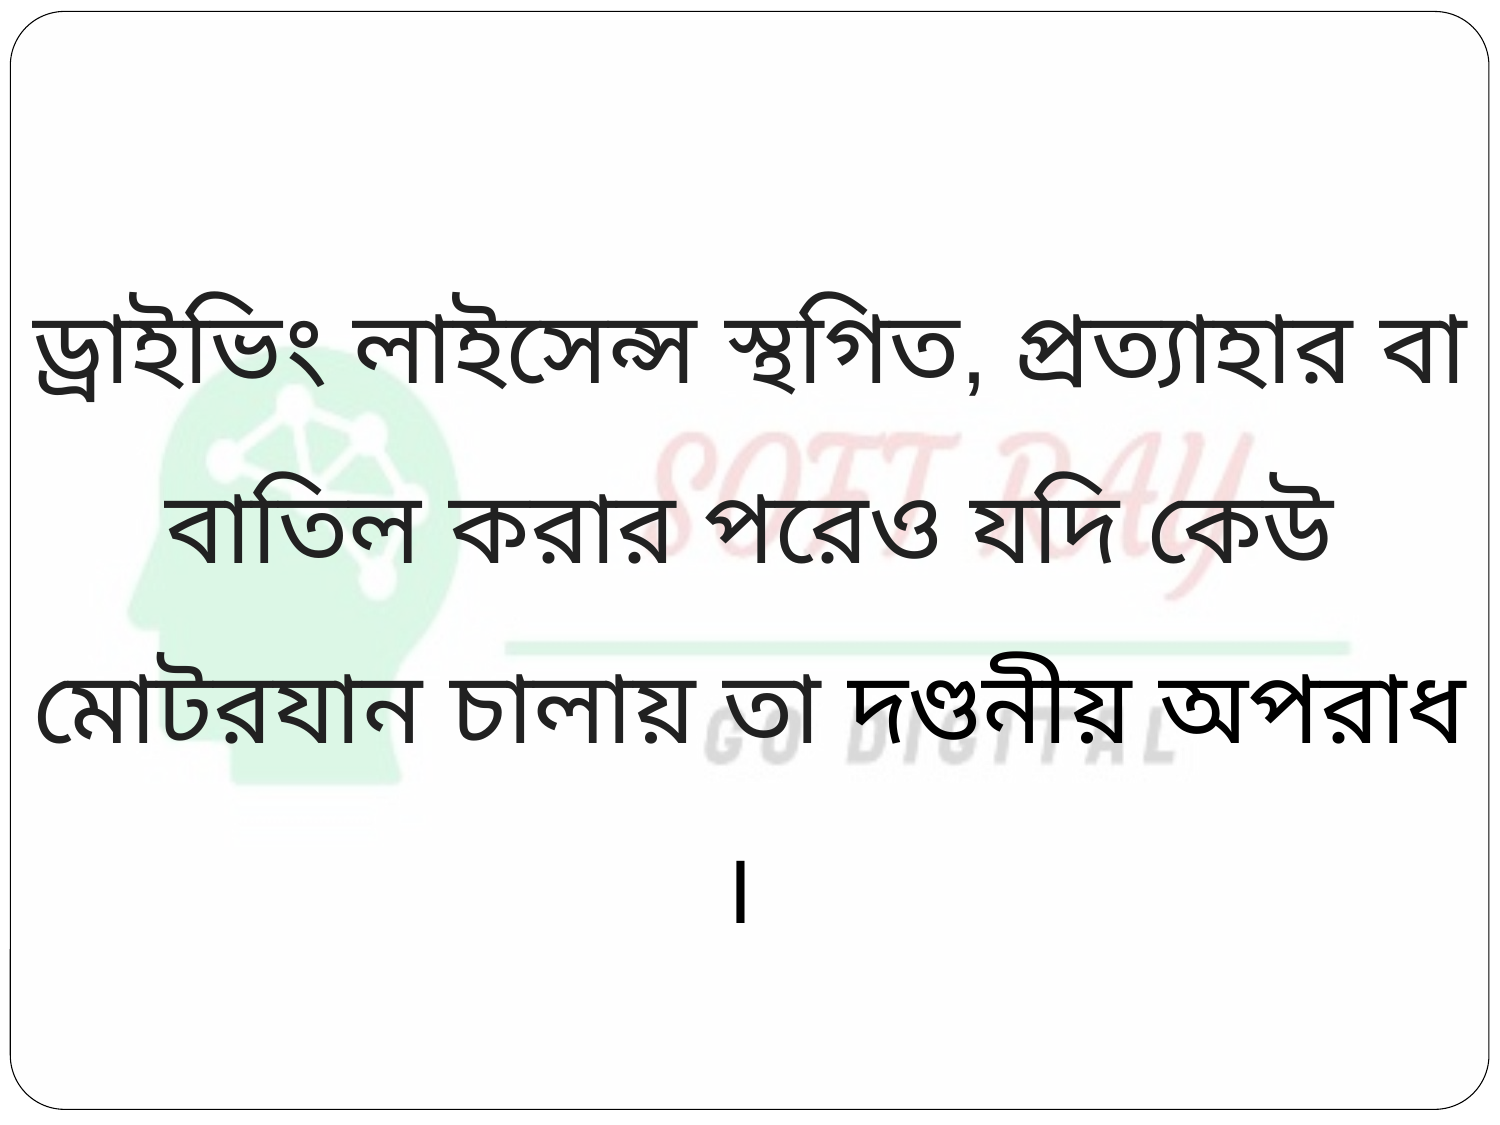

ড্রাইভিং লাইসেন্স স্থগিত, প্রত্যাহার বা বাতিল করার পরেও যদি কেউ মোটরযান চালায় তা দণ্ডনীয় অপরাধ ।